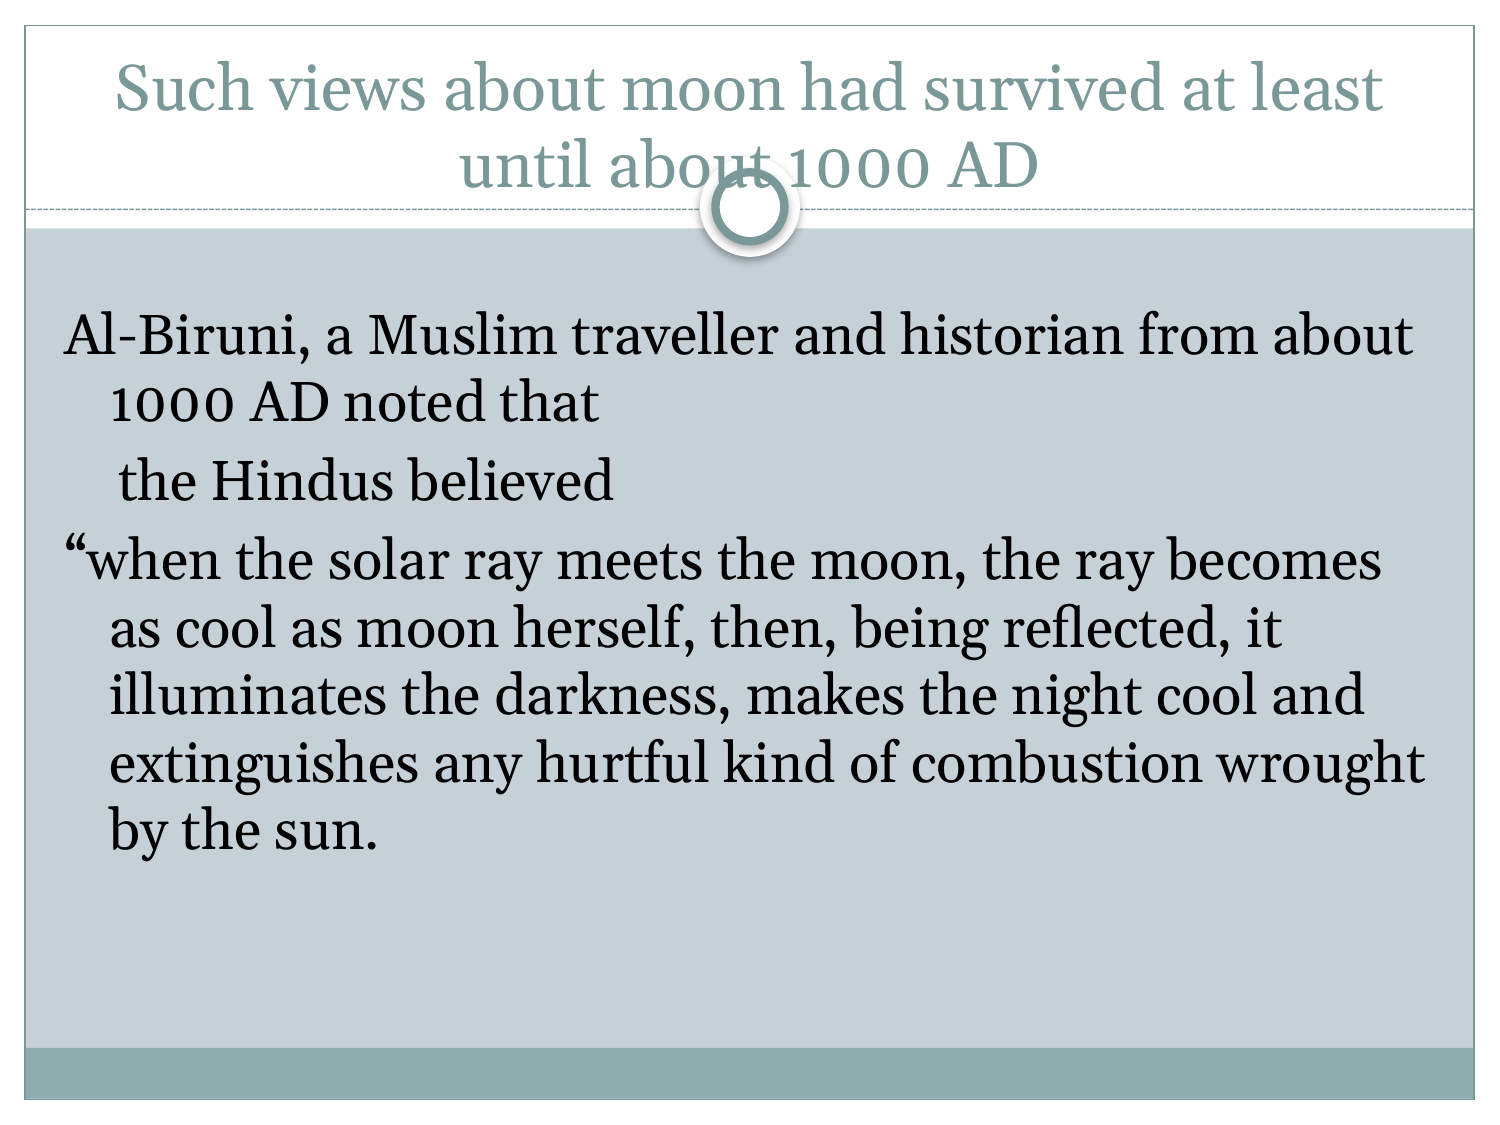

# Such views about moon had survived at least until about 1000 AD
Al-Biruni, a Muslim traveller and historian from about 1000 AD noted that
    the Hindus believed
“when the solar ray meets the moon, the ray becomes as cool as moon herself, then, being reflected, it illuminates the darkness, makes the night cool and extinguishes any hurtful kind of combustion wrought by the sun.